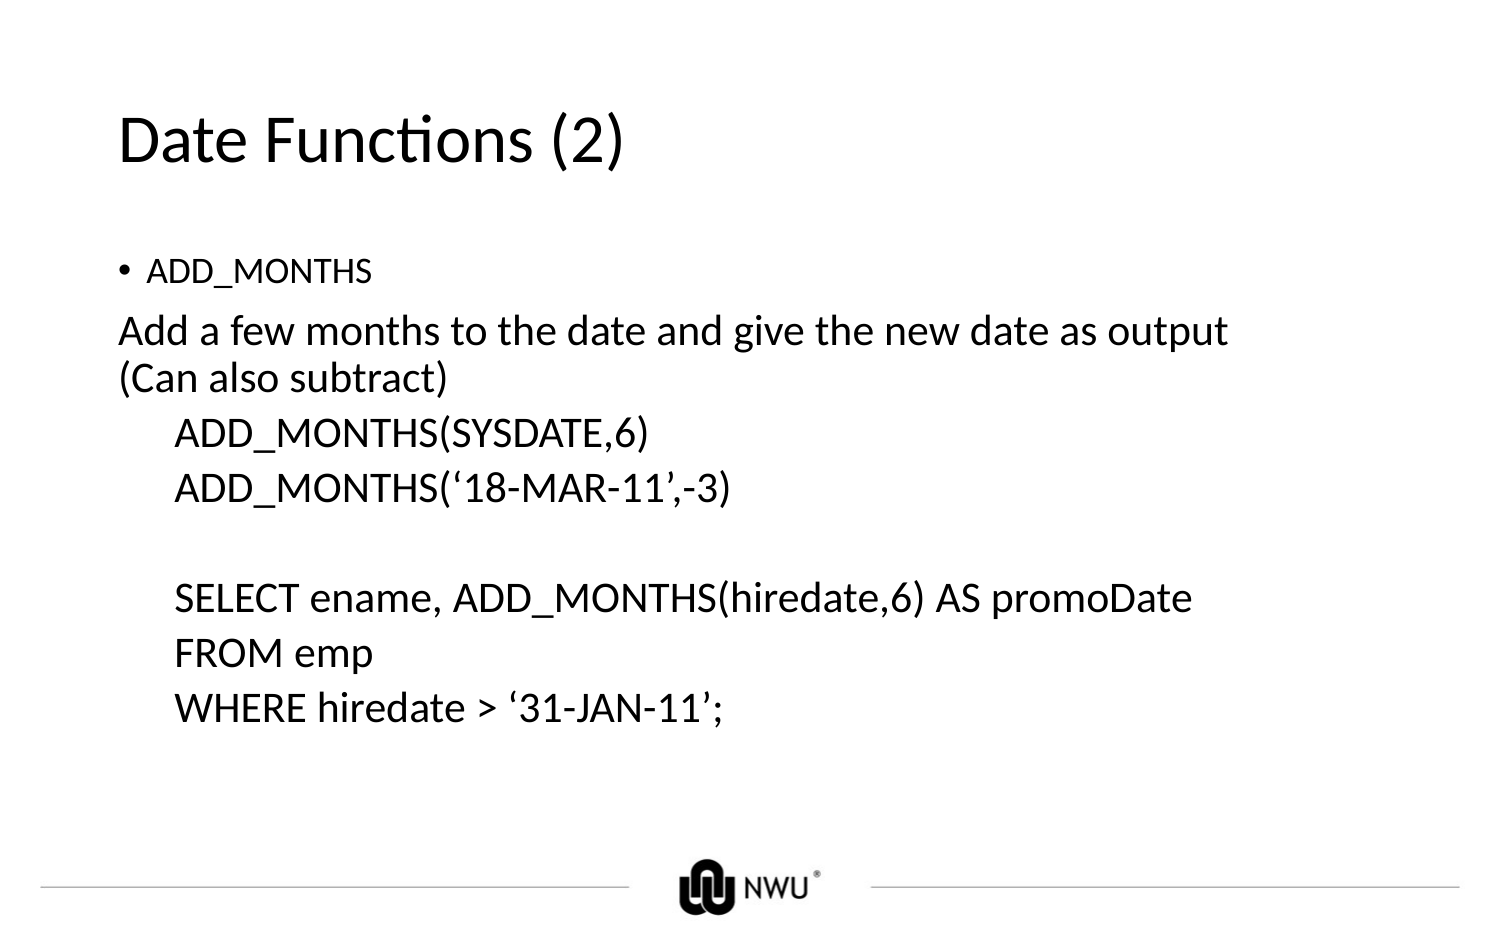

# Date Functions (2)
ADD_MONTHS
Add a few months to the date and give the new date as output (Can also subtract)
ADD_MONTHS(SYSDATE,6)
ADD_MONTHS(‘18-MAR-11’,-3)

SELECT ename, ADD_MONTHS(hiredate,6) AS promoDate
FROM emp
WHERE hiredate > ‘31-JAN-11’;